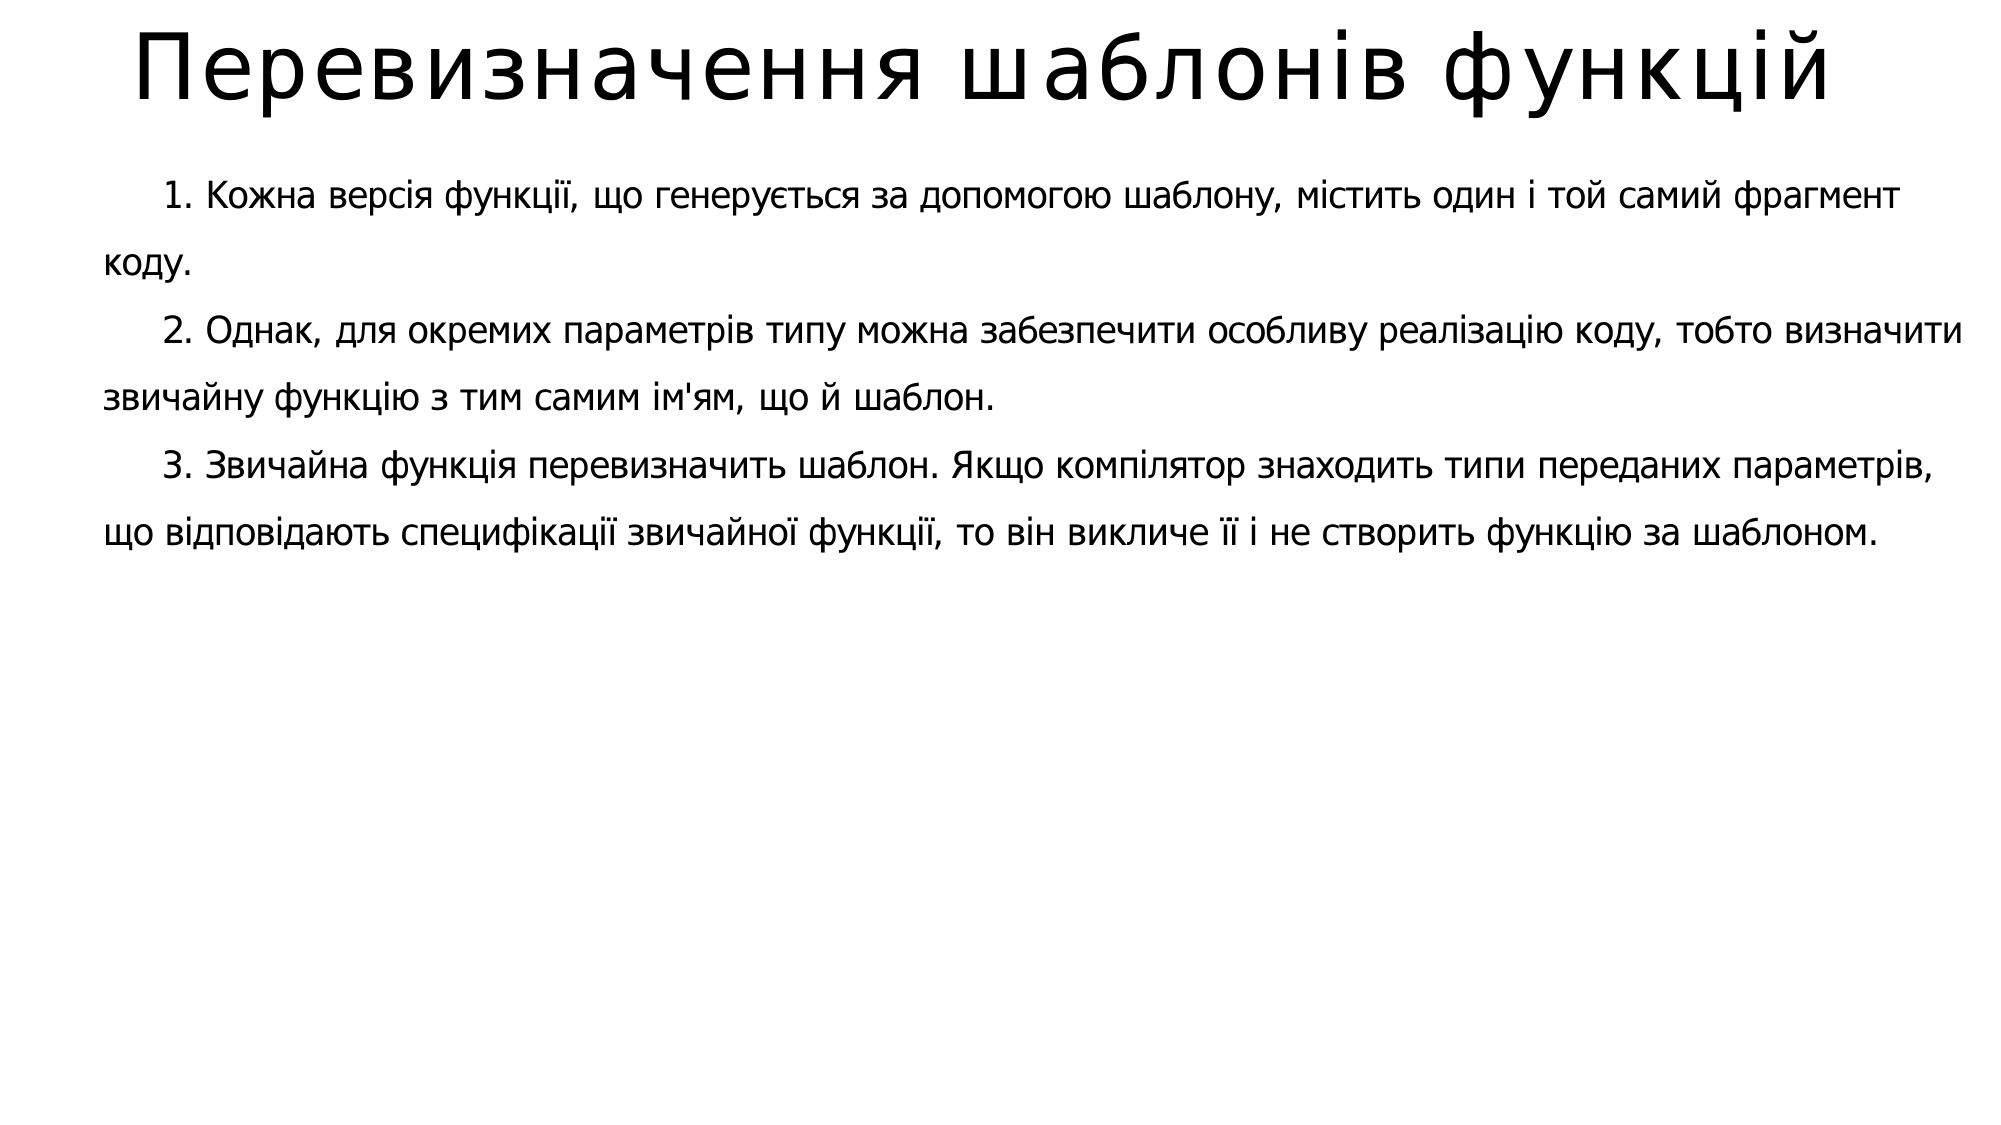

# Перевизначення шаблонів функцій
1. Кожна версія функції, що генерується за допомогою шаблону, містить один і той самий фрагмент коду.
2. Однак, для окремих параметрів типу можна забезпечити особливу реалізацію коду, тобто визначити звичайну функцію з тим самим ім'ям, що й шаблон.
3. Звичайна функція перевизначить шаблон. Якщо компілятор знаходить типи переданих параметрів, що відповідають специфікації звичайної функції, то він викличе її і не створить функцію за шаблоном.